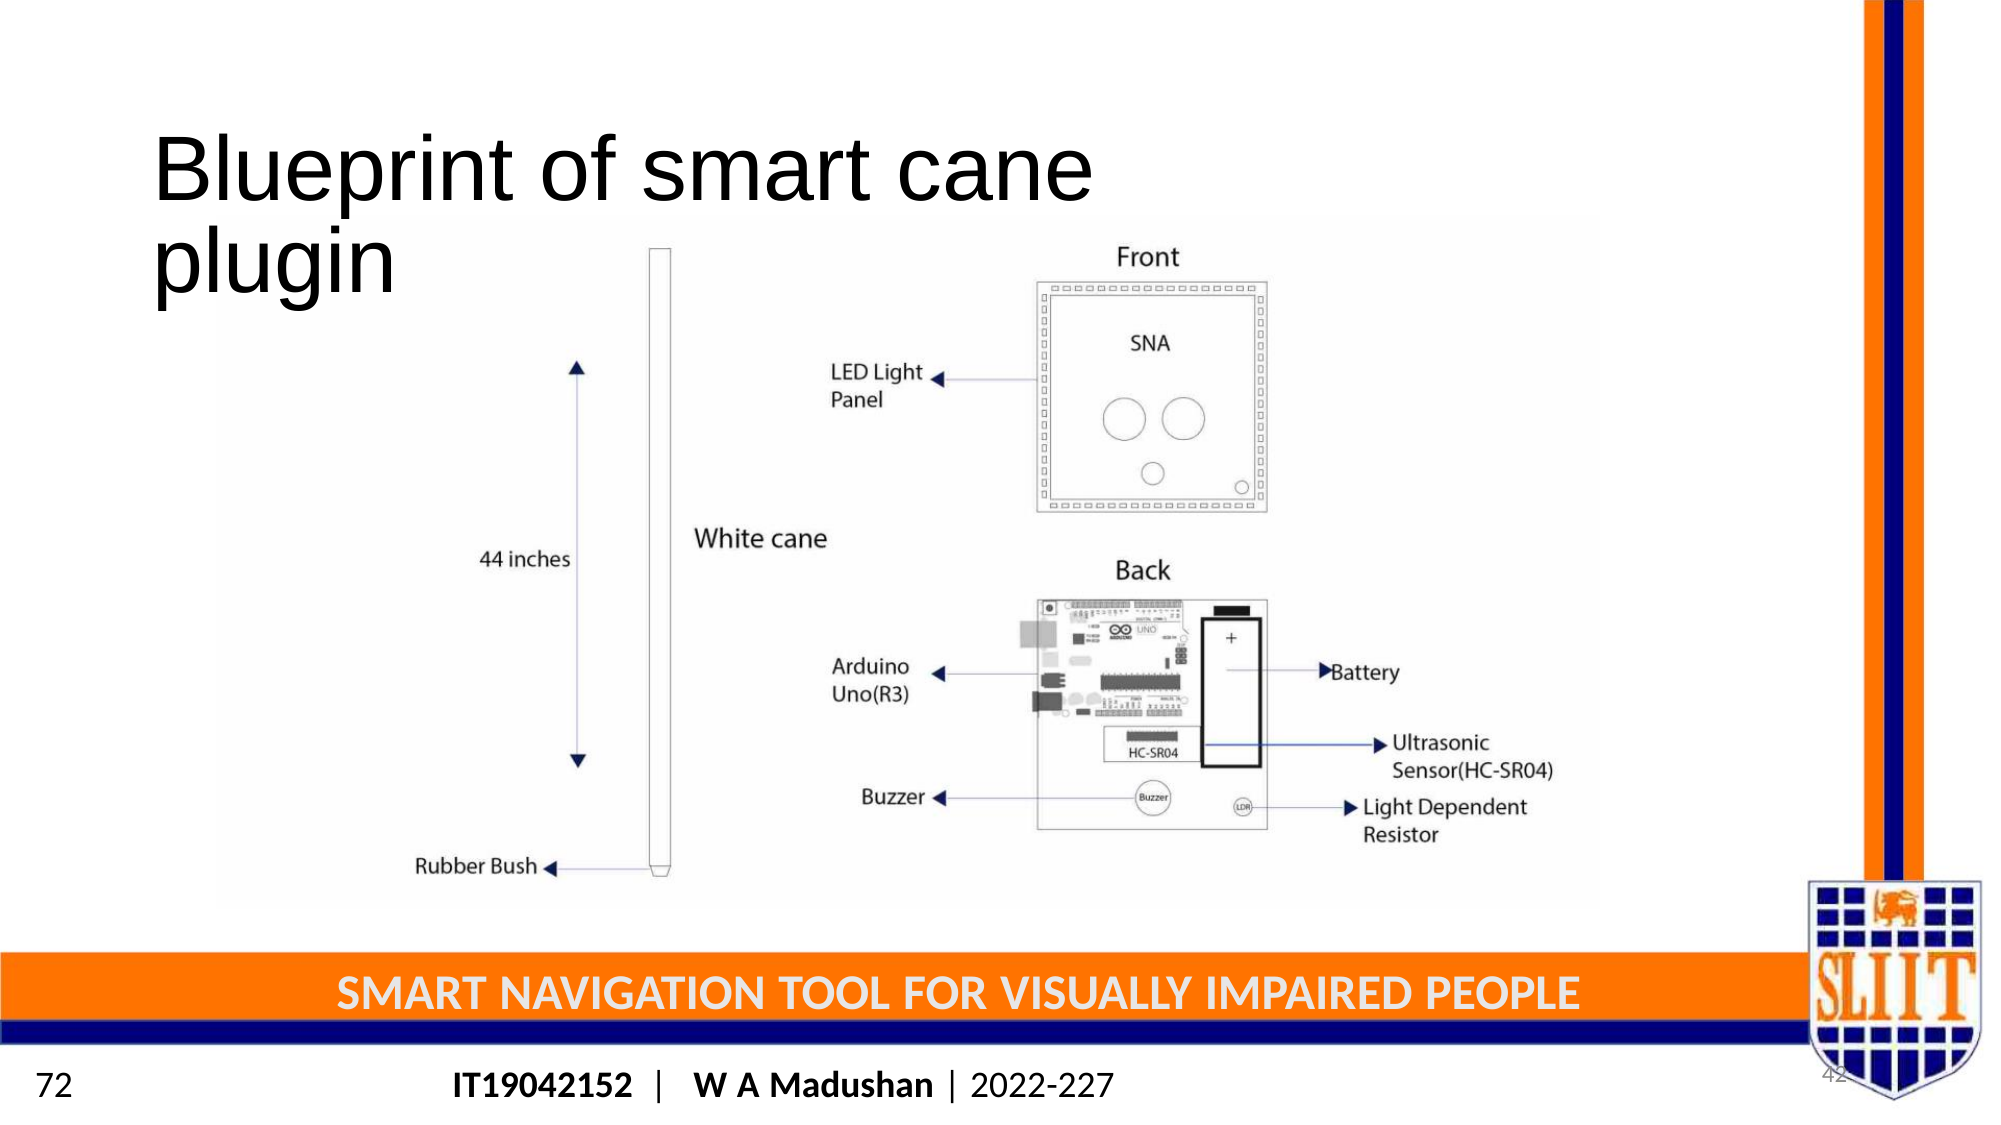

Blueprint of smart cane plugin
SMART NAVIGATION TOOL FOR VISUALLY IMPAIRED PEOPLE
42
72
IT19042152 | W A Madushan | 2022-227